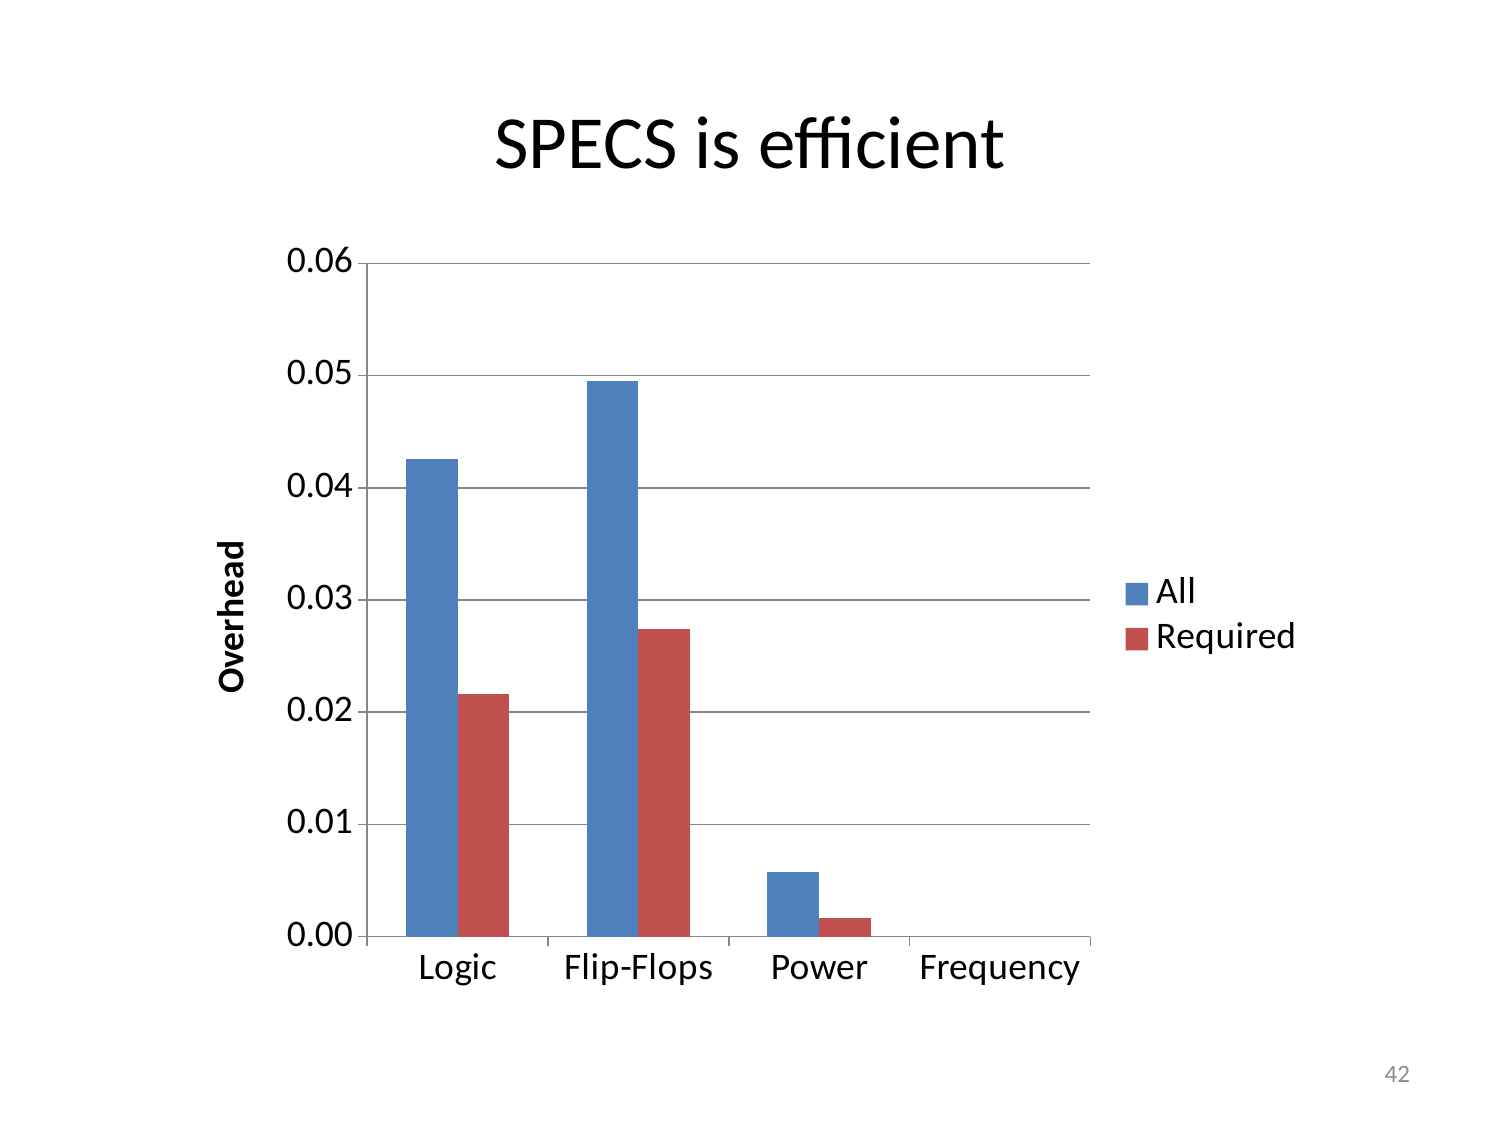

# SPECS is efficient

### Chart

| Category | All | Required |
|---|---|---|
| Logic | 0.0426 | 0.0216 |
| Flip-Flops | 0.0495 | 0.0274 |
| Power | 0.0058 | 0.0017 |
| Frequency | 0.0 | 0.0 |
42